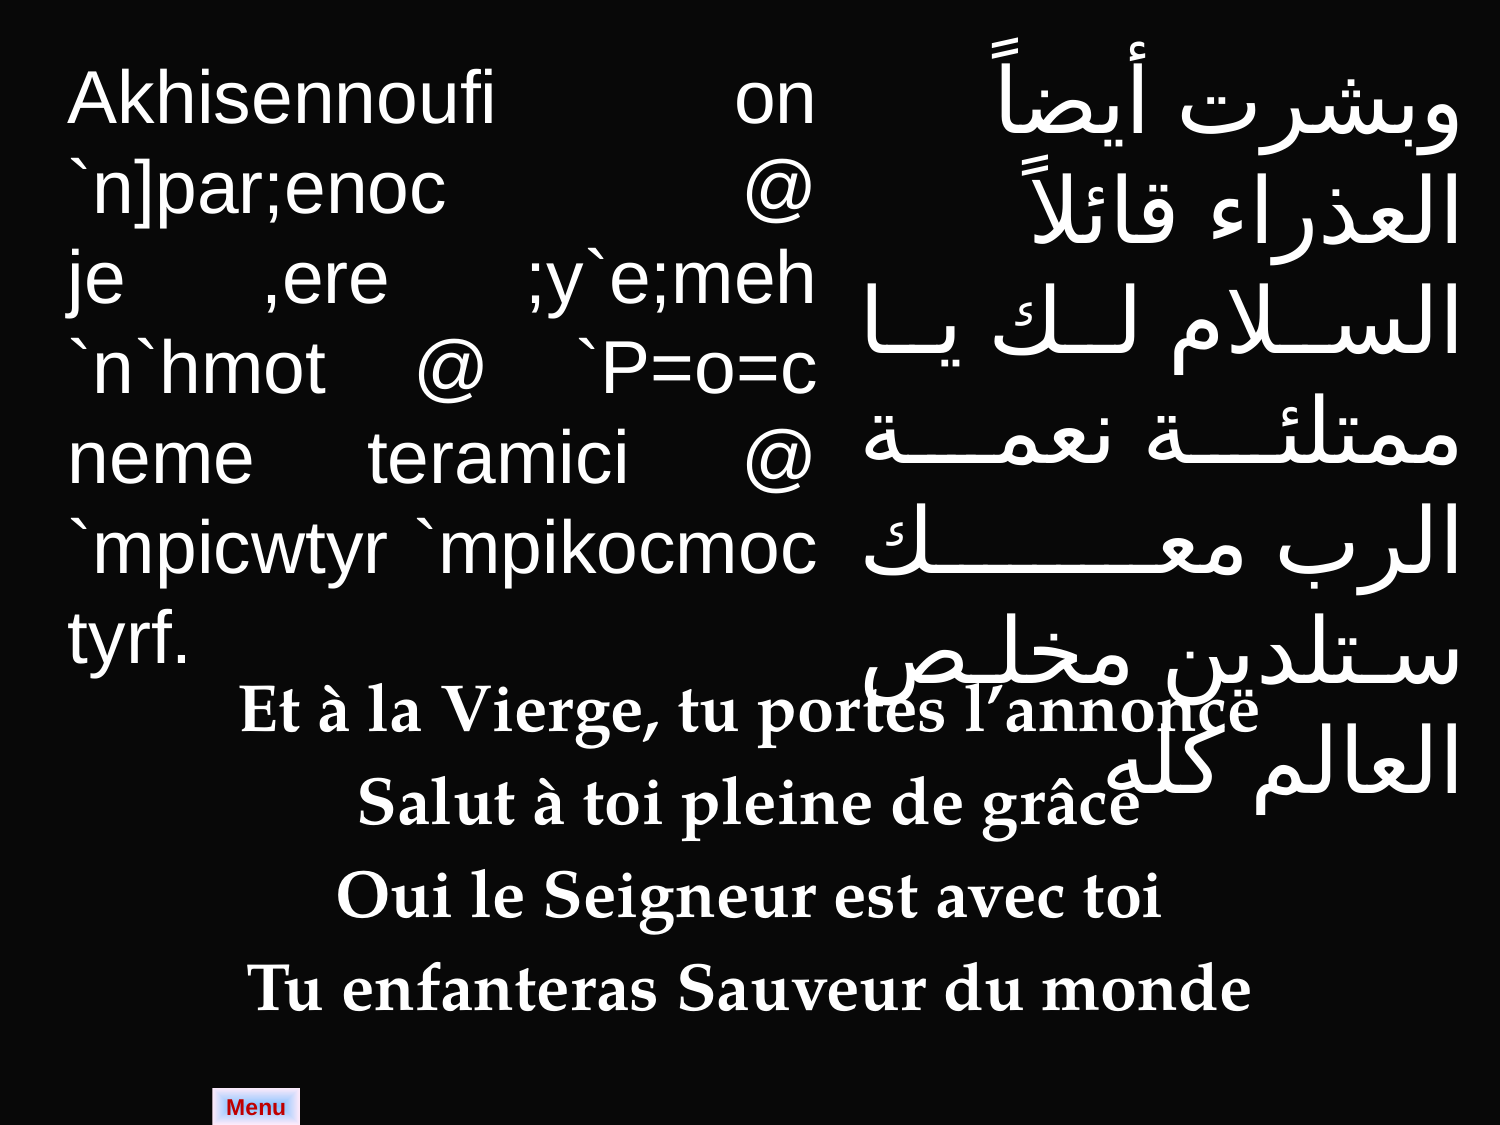

وبشرت أيضاً العذراء قائلاً السلام لك يا ممتلئة نعمة الرب معك ستلدين مخلص العالم كله
Akhisennoufi on `n]par;enoc @ je ,ere ;y`e;meh `n`hmot @ `P=o=c neme teramici @ `mpicwtyr `mpikocmoc tyrf.
Et à la Vierge, tu portes l’annonce
Salut à toi pleine de grâce
Oui le Seigneur est avec toi
Tu enfanteras Sauveur du monde
Menu